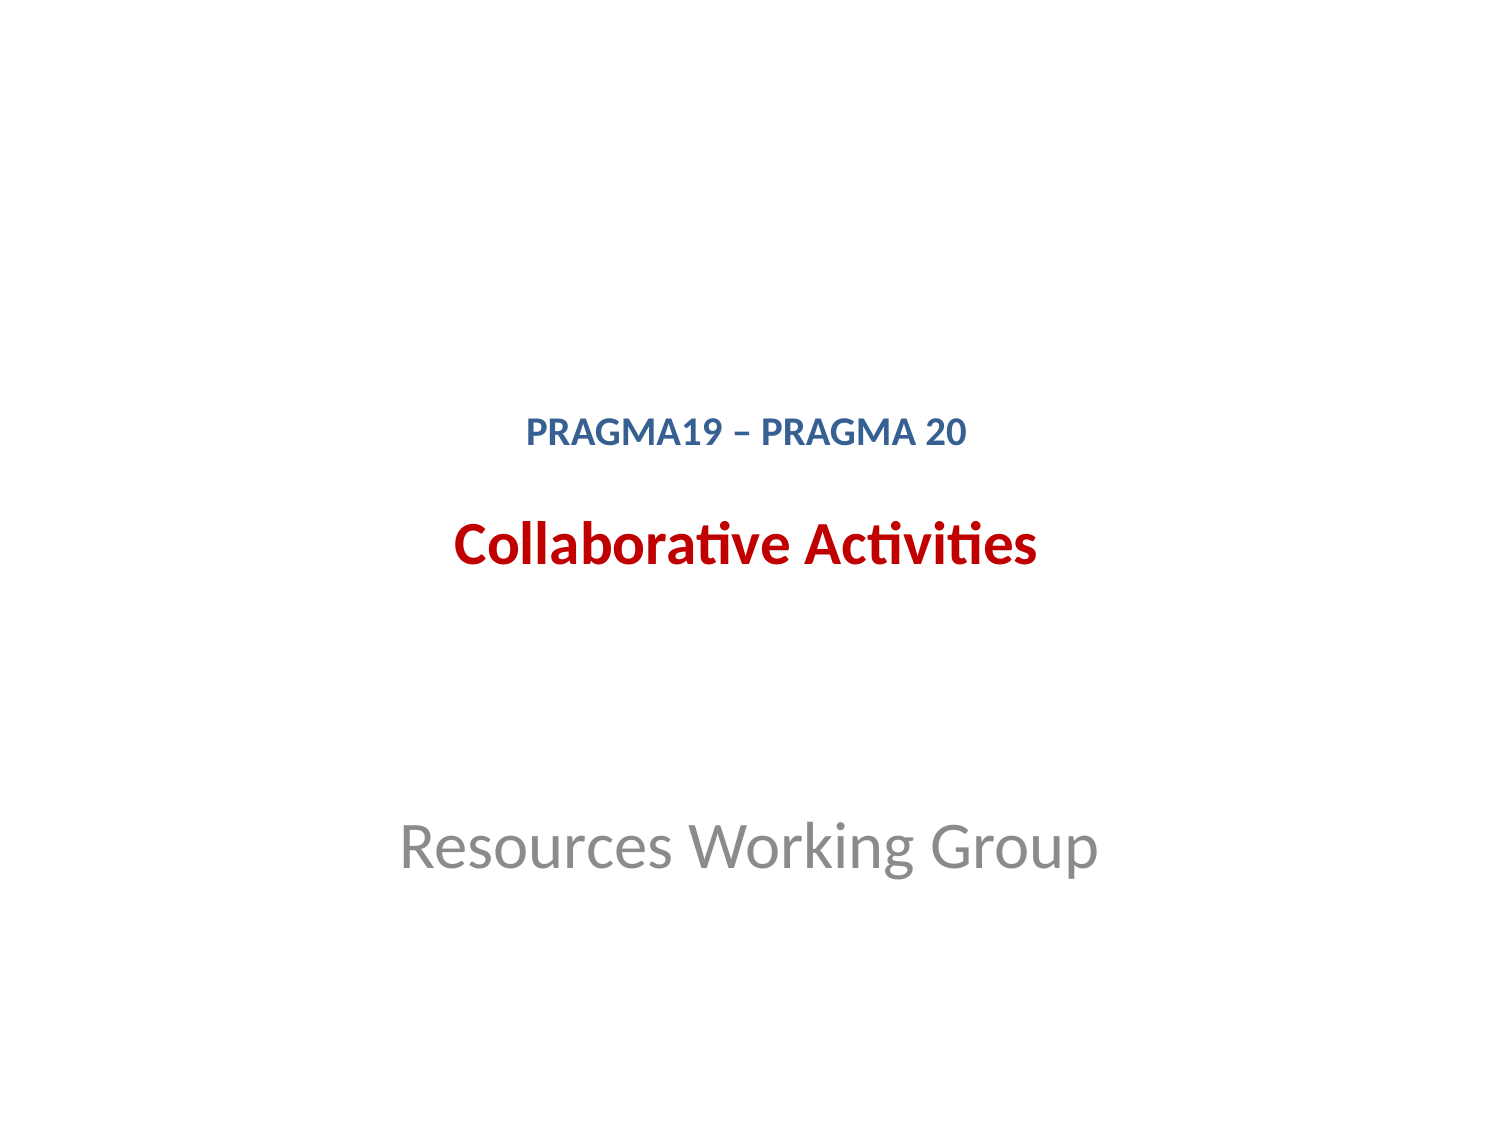

# PRAGMA19 – PRAGMA 20 Collaborative Activities
Resources Working Group